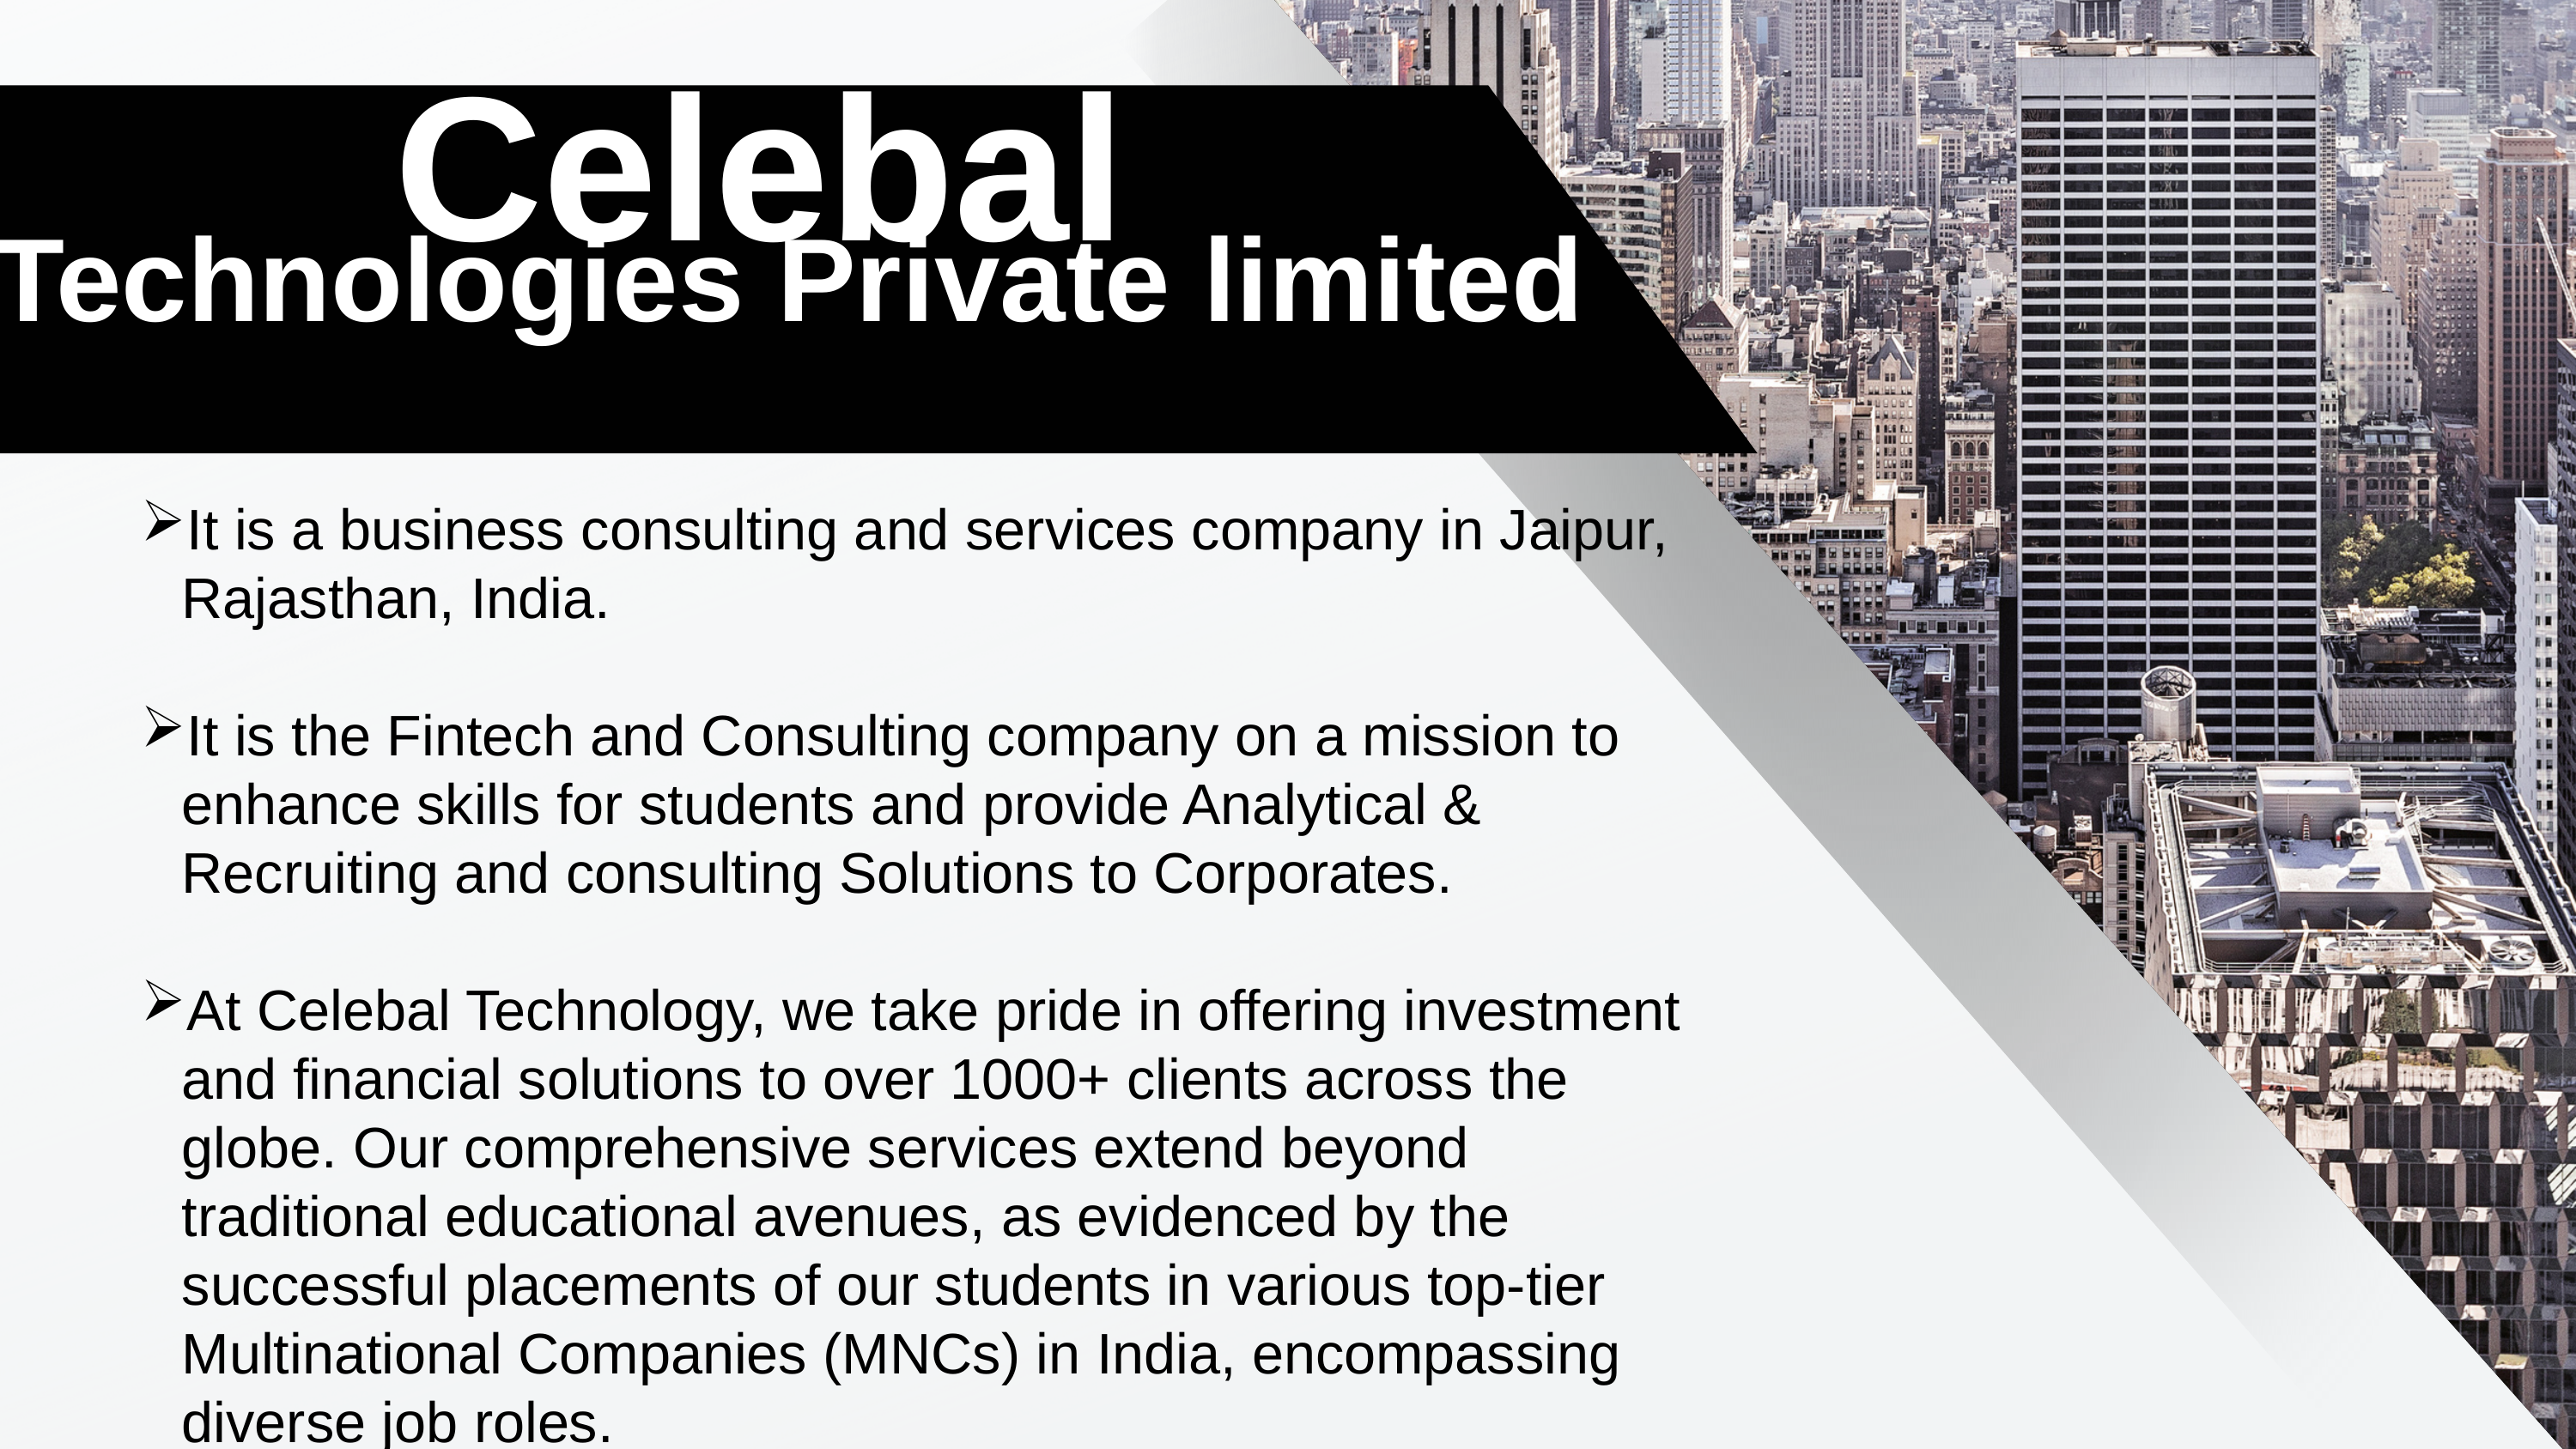

Celebal
Technologies Private limited​
It is a business consulting and services company in Jaipur, Rajasthan, India.

It is the Fintech and Consulting company on a mission to enhance skills for students and provide Analytical & Recruiting and consulting Solutions to Corporates.

At Celebal Technology, we take pride in offering investment and financial solutions to over 1000+ clients across the globe. Our comprehensive services extend beyond traditional educational avenues, as evidenced by the successful placements of our students in various top-tier Multinational Companies (MNCs) in India, encompassing diverse job roles.